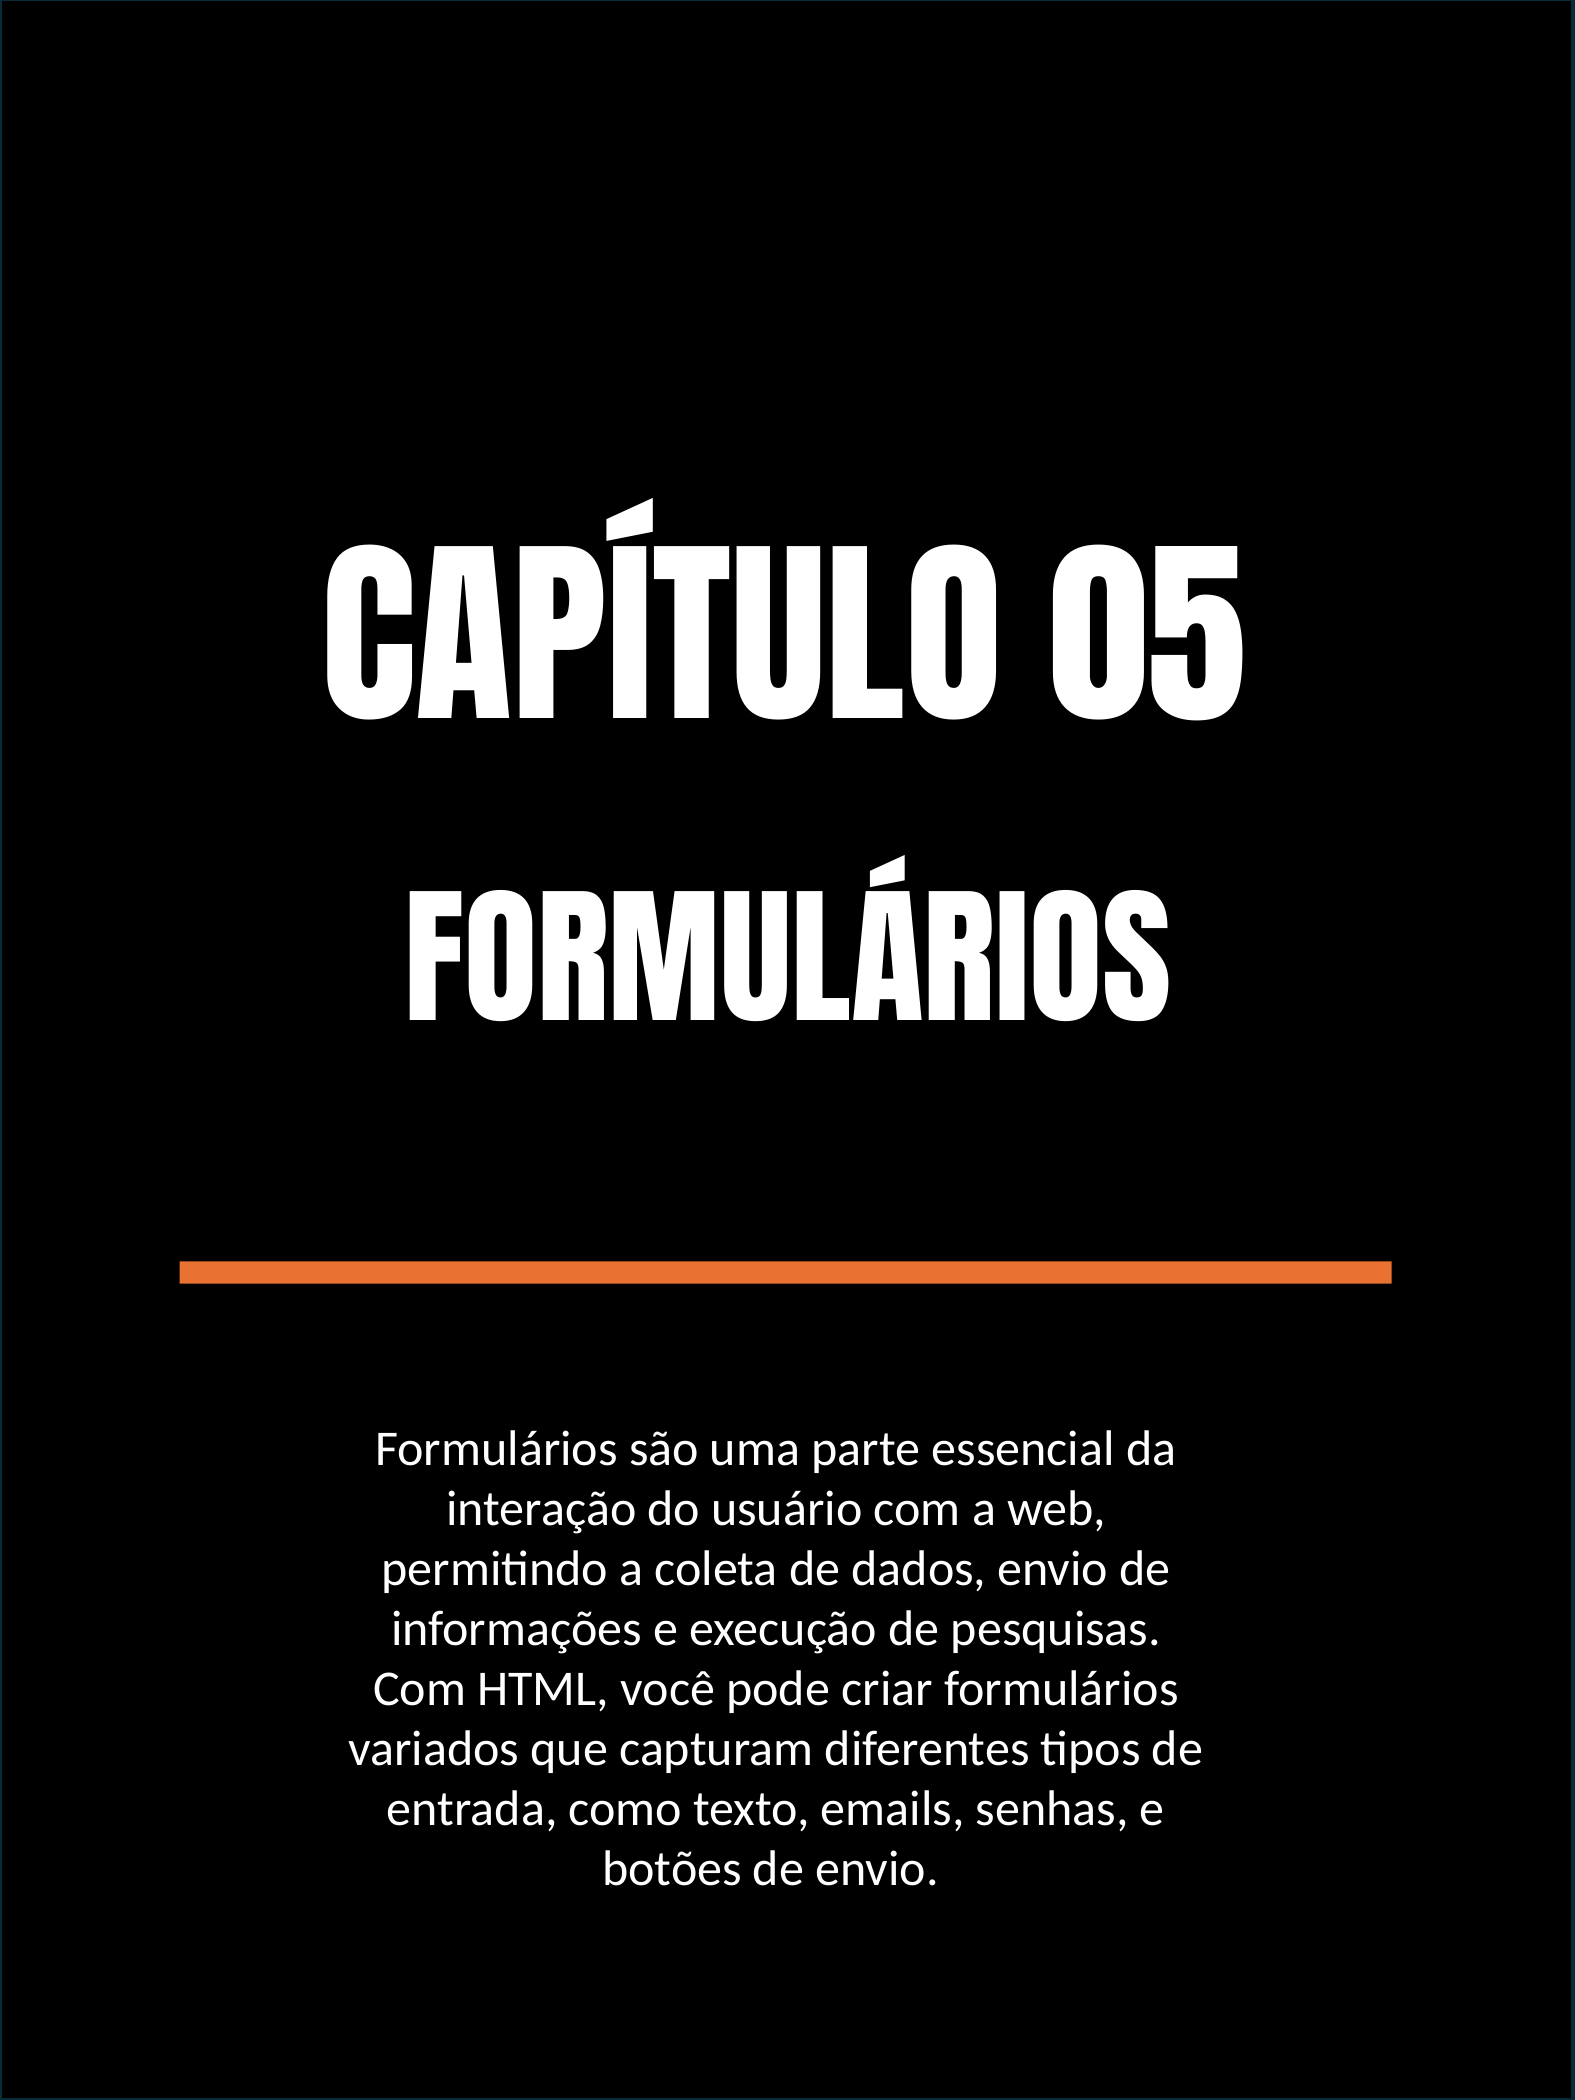

CAPÍTULO 05
FORMULÁRIOS

Formulários são uma parte essencial da interação do usuário com a web, permitindo a coleta de dados, envio de informações e execução de pesquisas. Com HTML, você pode criar formulários variados que capturam diferentes tipos de entrada, como texto, emails, senhas, e botões de envio.
Iniciando com HTML: Dominando os Fundamentos da Linguagem da Web
29